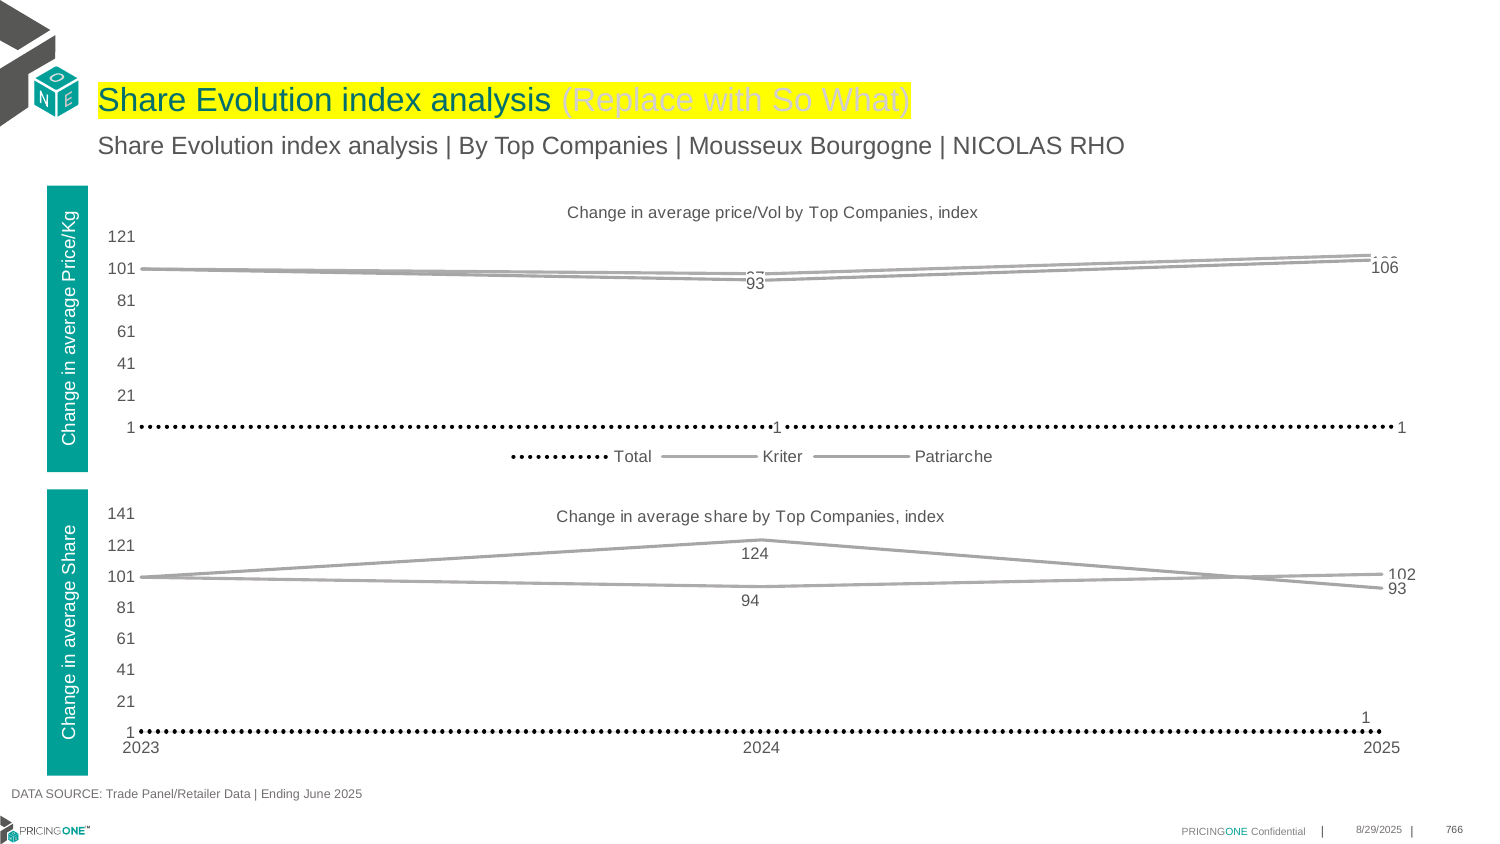

# Share Evolution index analysis (Replace with So What)
Share Evolution index analysis | By Top Companies | Mousseux Bourgogne | NICOLAS RHO

### Chart: Change in average price/Vol by Top Companies, index

| Category | Total | Kriter | Patriarche |
|---|---|---|---|
| 2023 | 1.0 | 100.0 | 100.0 |
| 2024 | 0.9611698162325906 | 97.0 | 93.0 |
| 2025 | 1.0865884107018187 | 109.0 | 106.0 |
Change in average Price/Kg

### Chart: Change in average share by Top Companies, index

| Category | Total | Kriter | Patriarche |
|---|---|---|---|
| 2023 | 1.0 | 100.0 | 100.0 |
| 2024 | 1.0 | 94.0 | 124.0 |
| 2025 | 1.0 | 102.0 | 93.0 |
Change in average Share
DATA SOURCE: Trade Panel/Retailer Data | Ending June 2025

8/29/2025
766